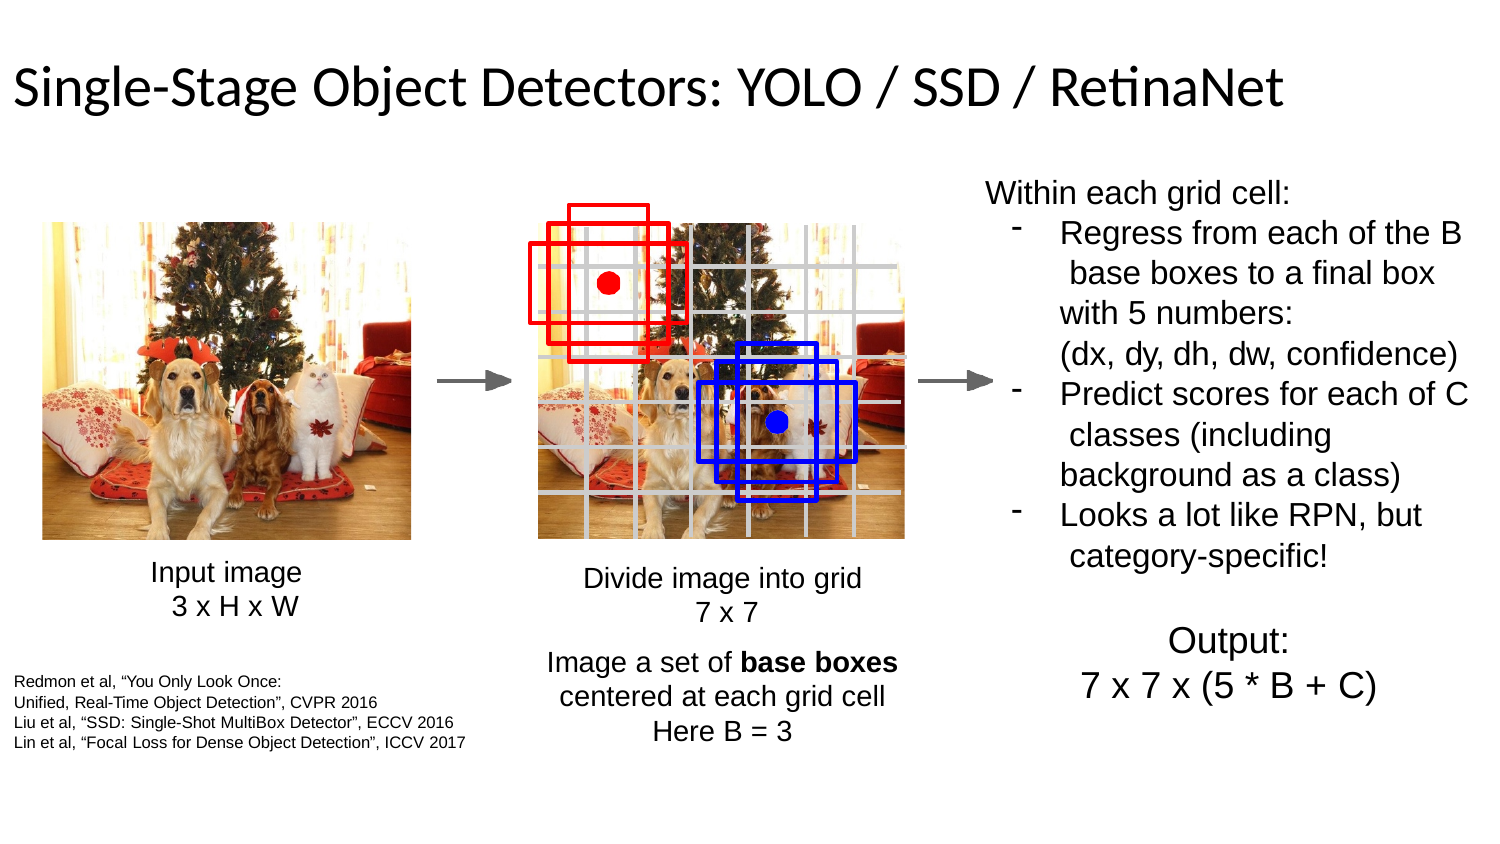

# Single-Stage Object Detectors: YOLO / SSD / RetinaNet
Within each grid cell:

Regress from each of the B  base boxes to a final box  with 5 numbers:
(dx, dy, dh, dw, confidence)
Predict scores for each of C  classes (including  background as a class)
Looks a lot like RPN, but  category-specific!

Input image  3 x H x W
Divide image into grid  7 x 7
Image a set of base boxes  centered at each grid cell  Here B = 3
Output:
7 x 7 x (5 * B + C)
Redmon et al, “You Only Look Once:
Unified, Real-Time Object Detection”, CVPR 2016
Liu et al, “SSD: Single-Shot MultiBox Detector”, ECCV 2016  Lin et al, “Focal Loss for Dense Object Detection”, ICCV 2017
May 14, 2019